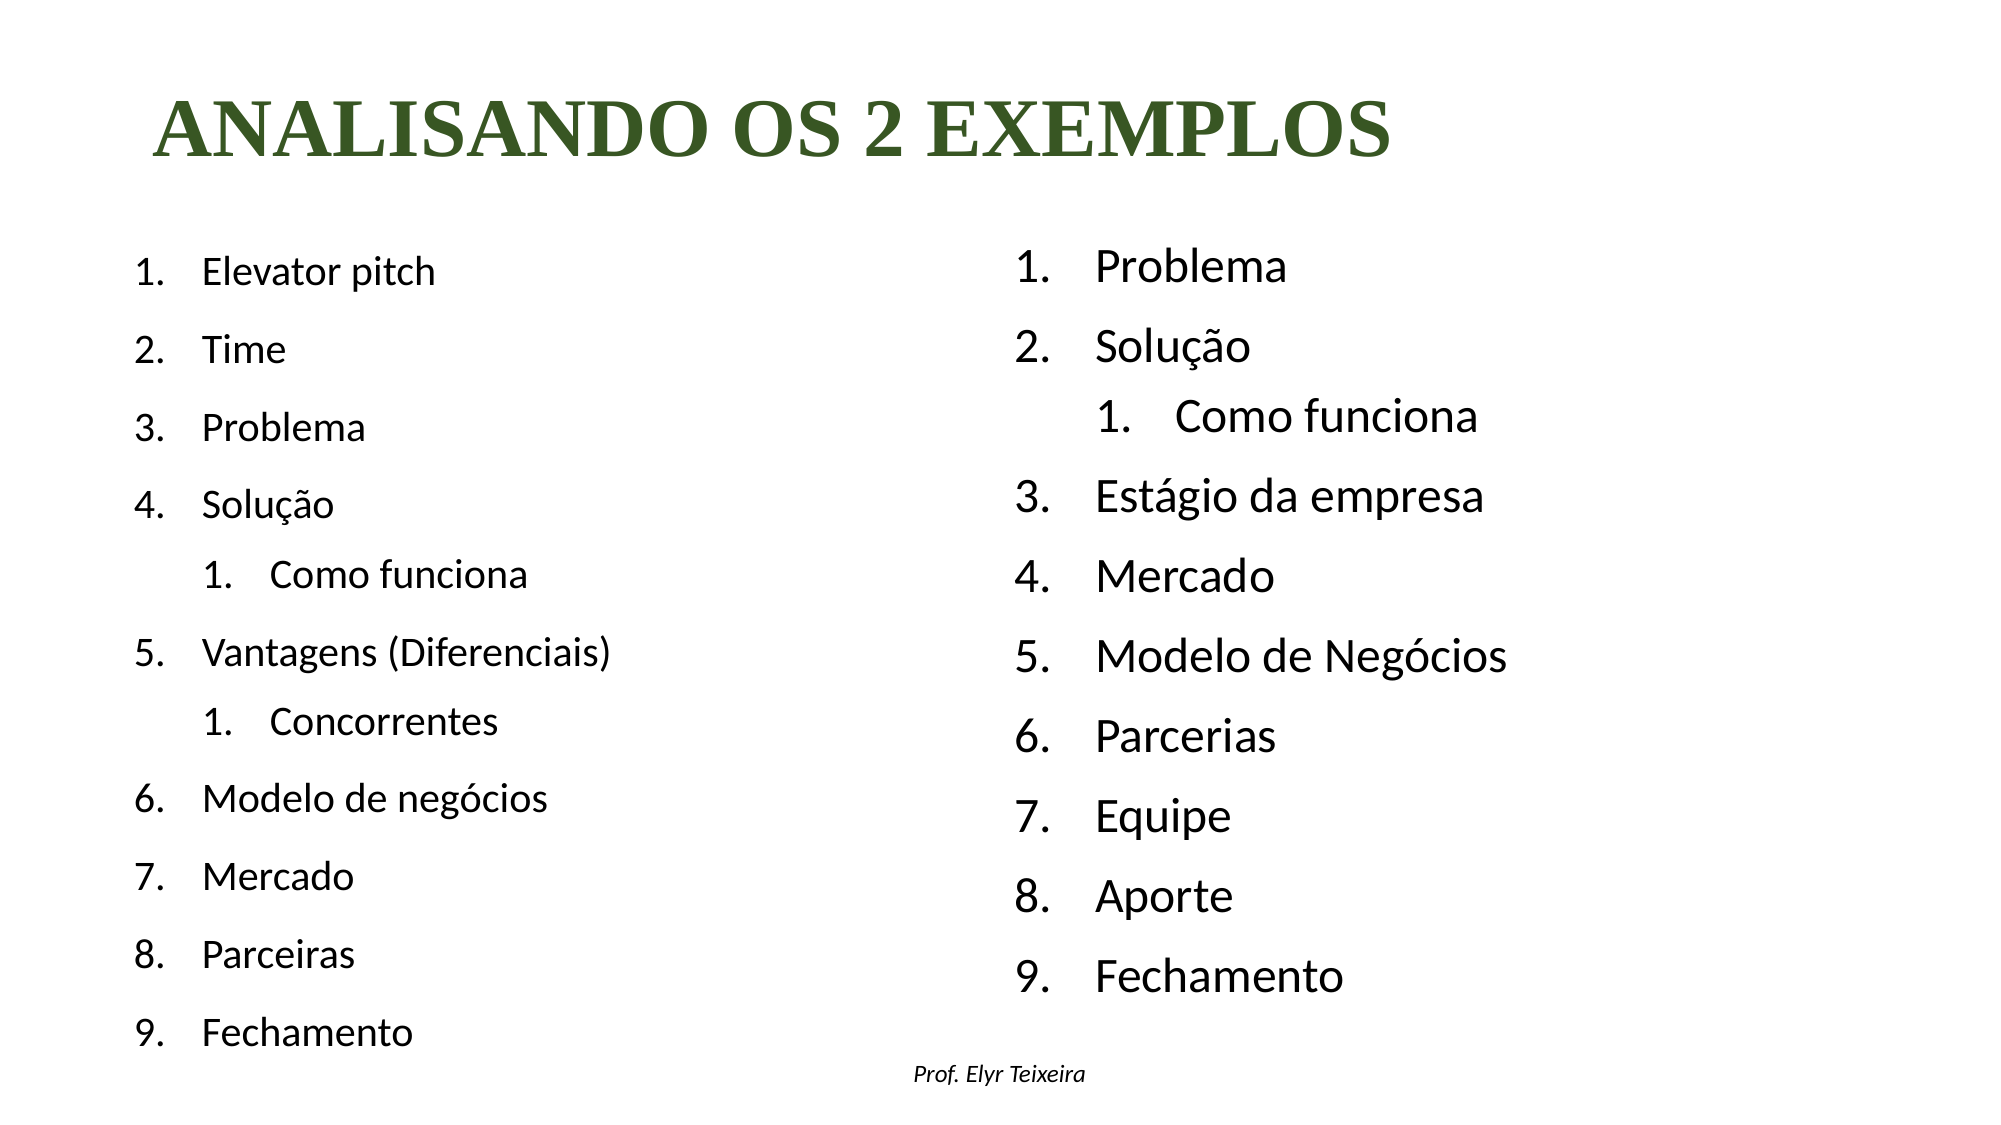

# Analisando os 2 exemplos
Elevator pitch
Time
Problema
Solução
Como funciona
Vantagens (Diferenciais)
Concorrentes
Modelo de negócios
Mercado
Parceiras
Fechamento
Problema
Solução
Como funciona
Estágio da empresa
Mercado
Modelo de Negócios
Parcerias
Equipe
Aporte
Fechamento